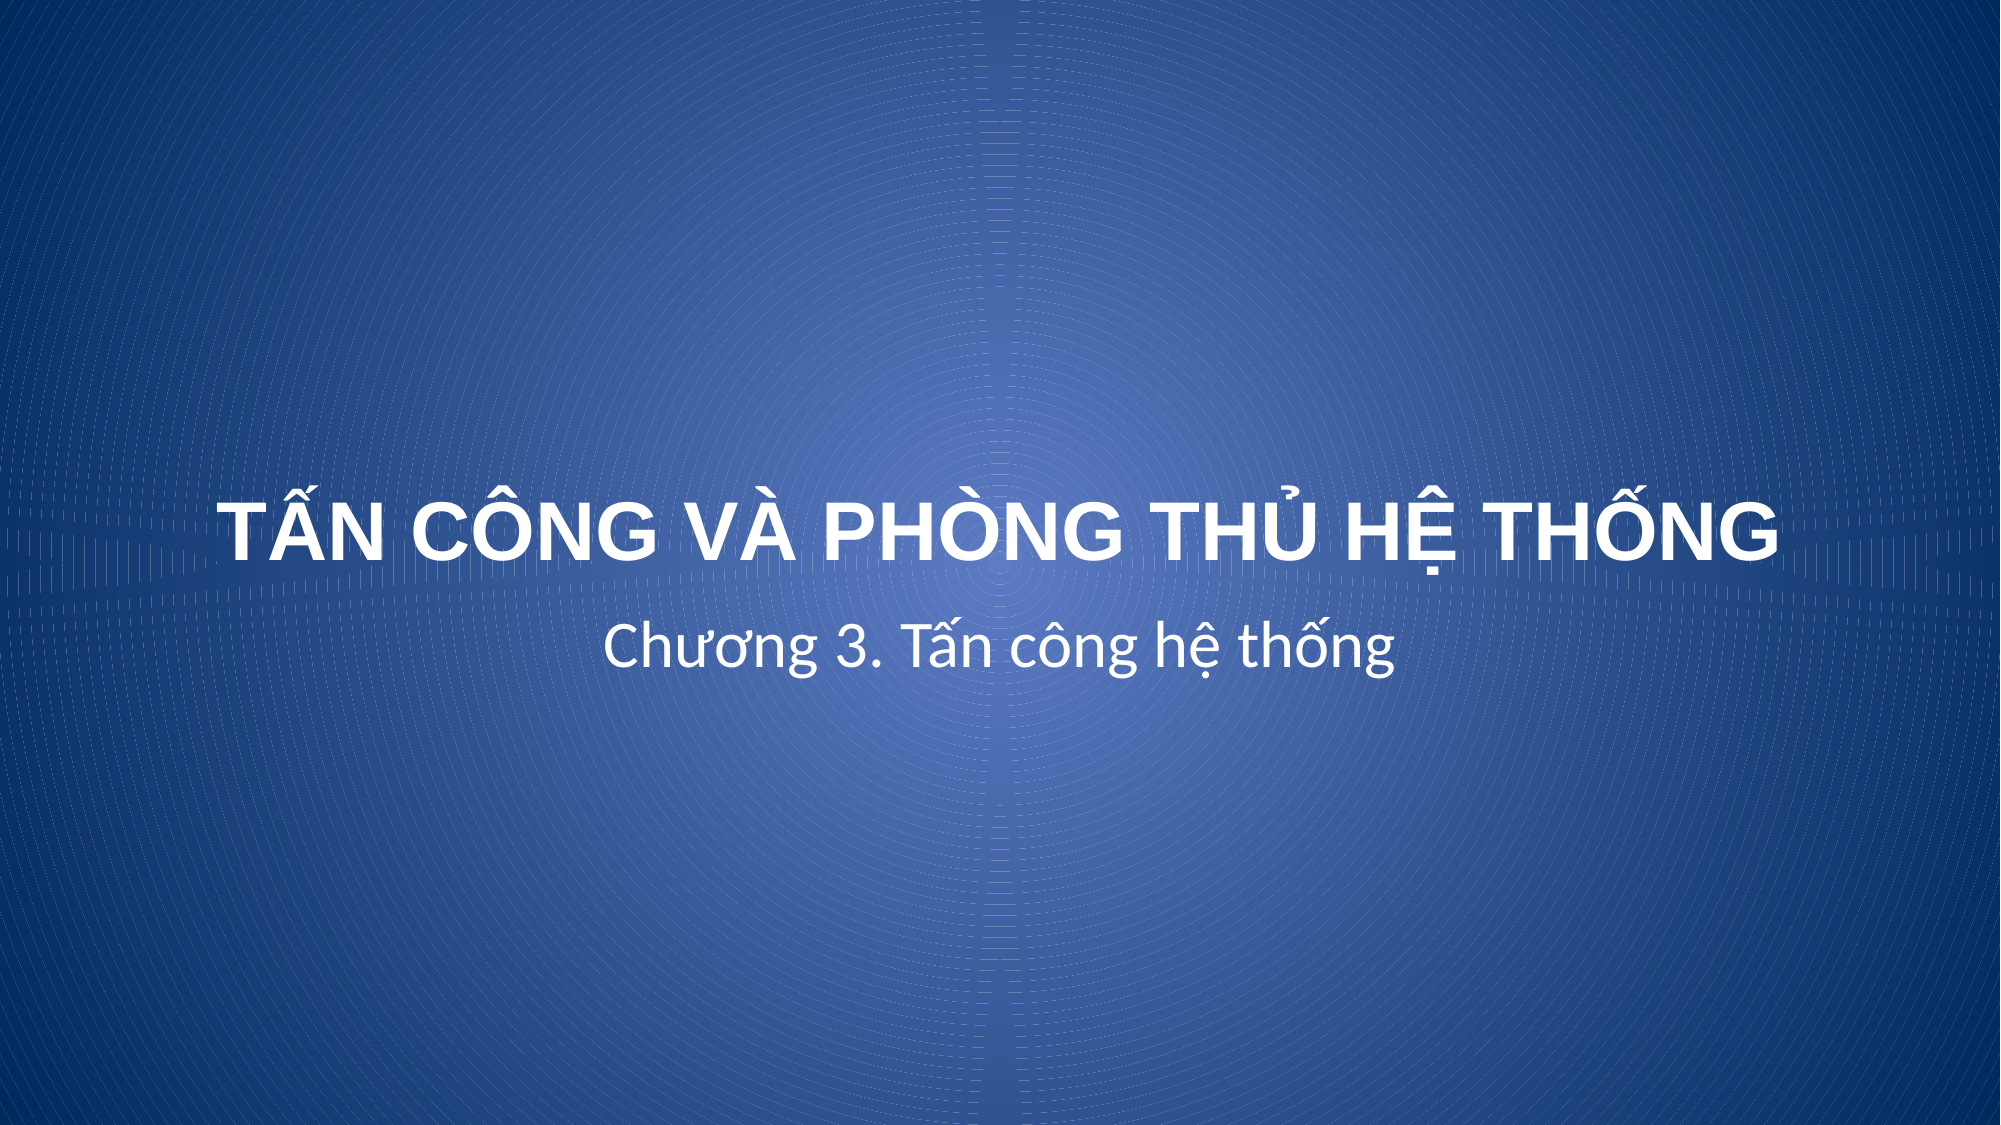

# TẤN CÔNG VÀ PHÒNG THỦ HỆ THỐNG
Chương 3. Tấn công hệ thống